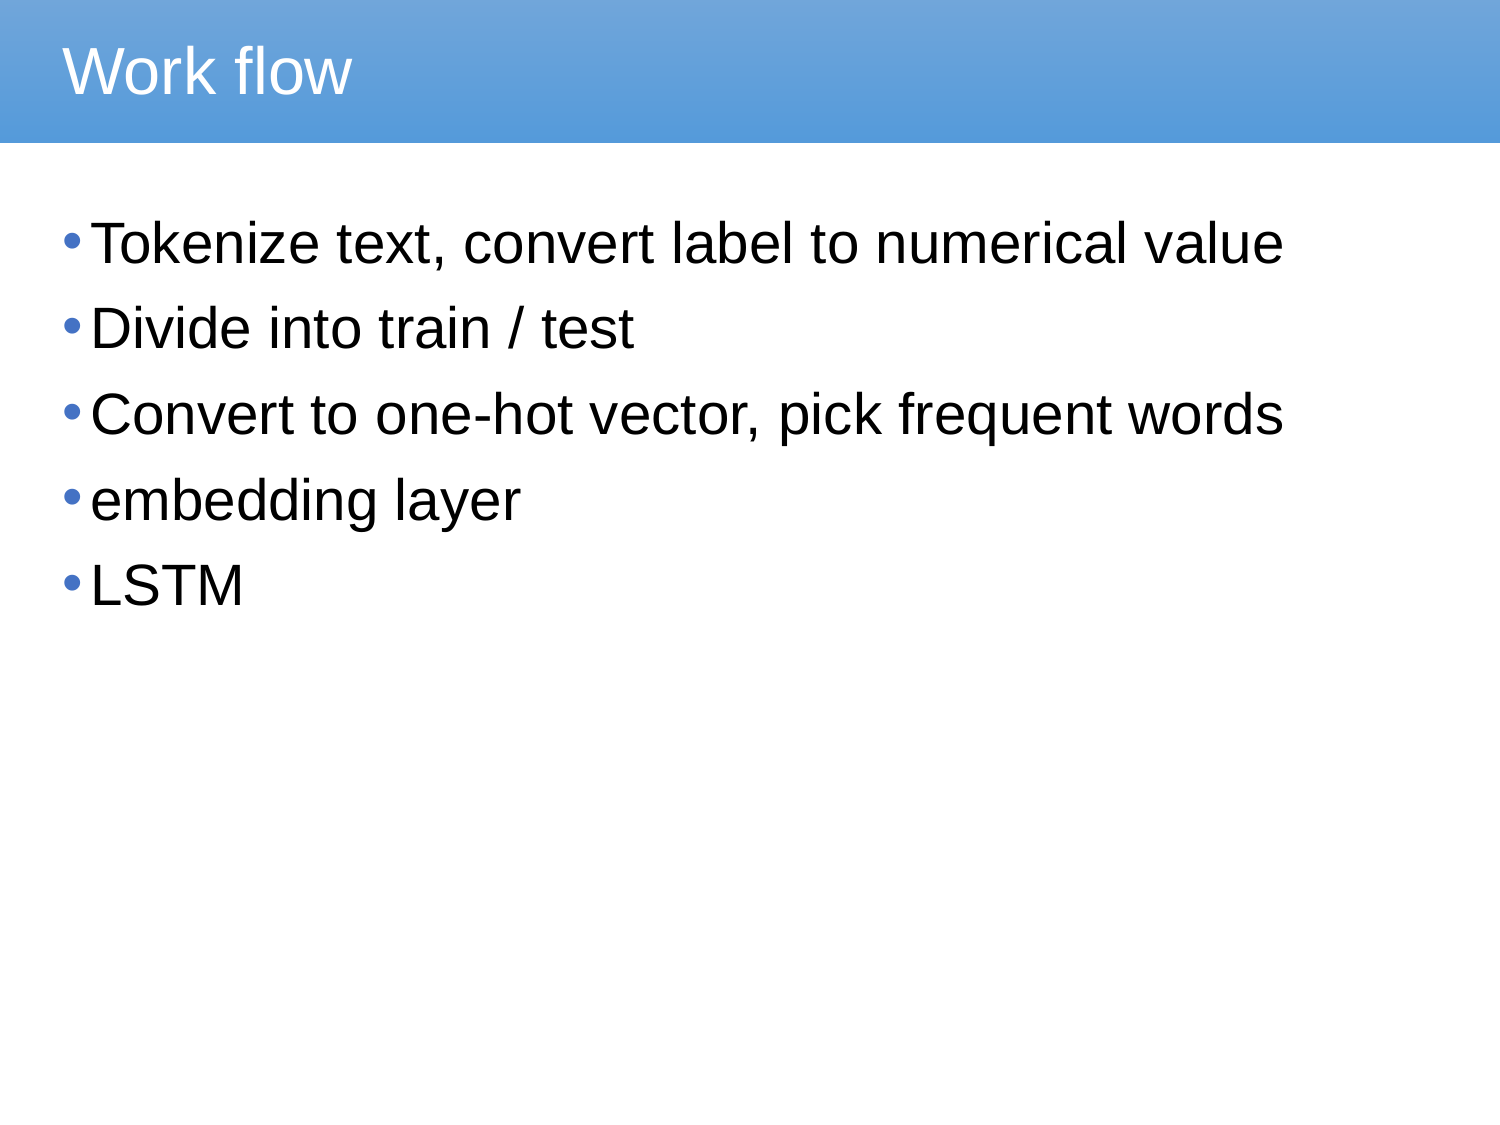

# Work flow
Tokenize text, convert label to numerical value
Divide into train / test
Convert to one-hot vector, pick frequent words
embedding layer
LSTM